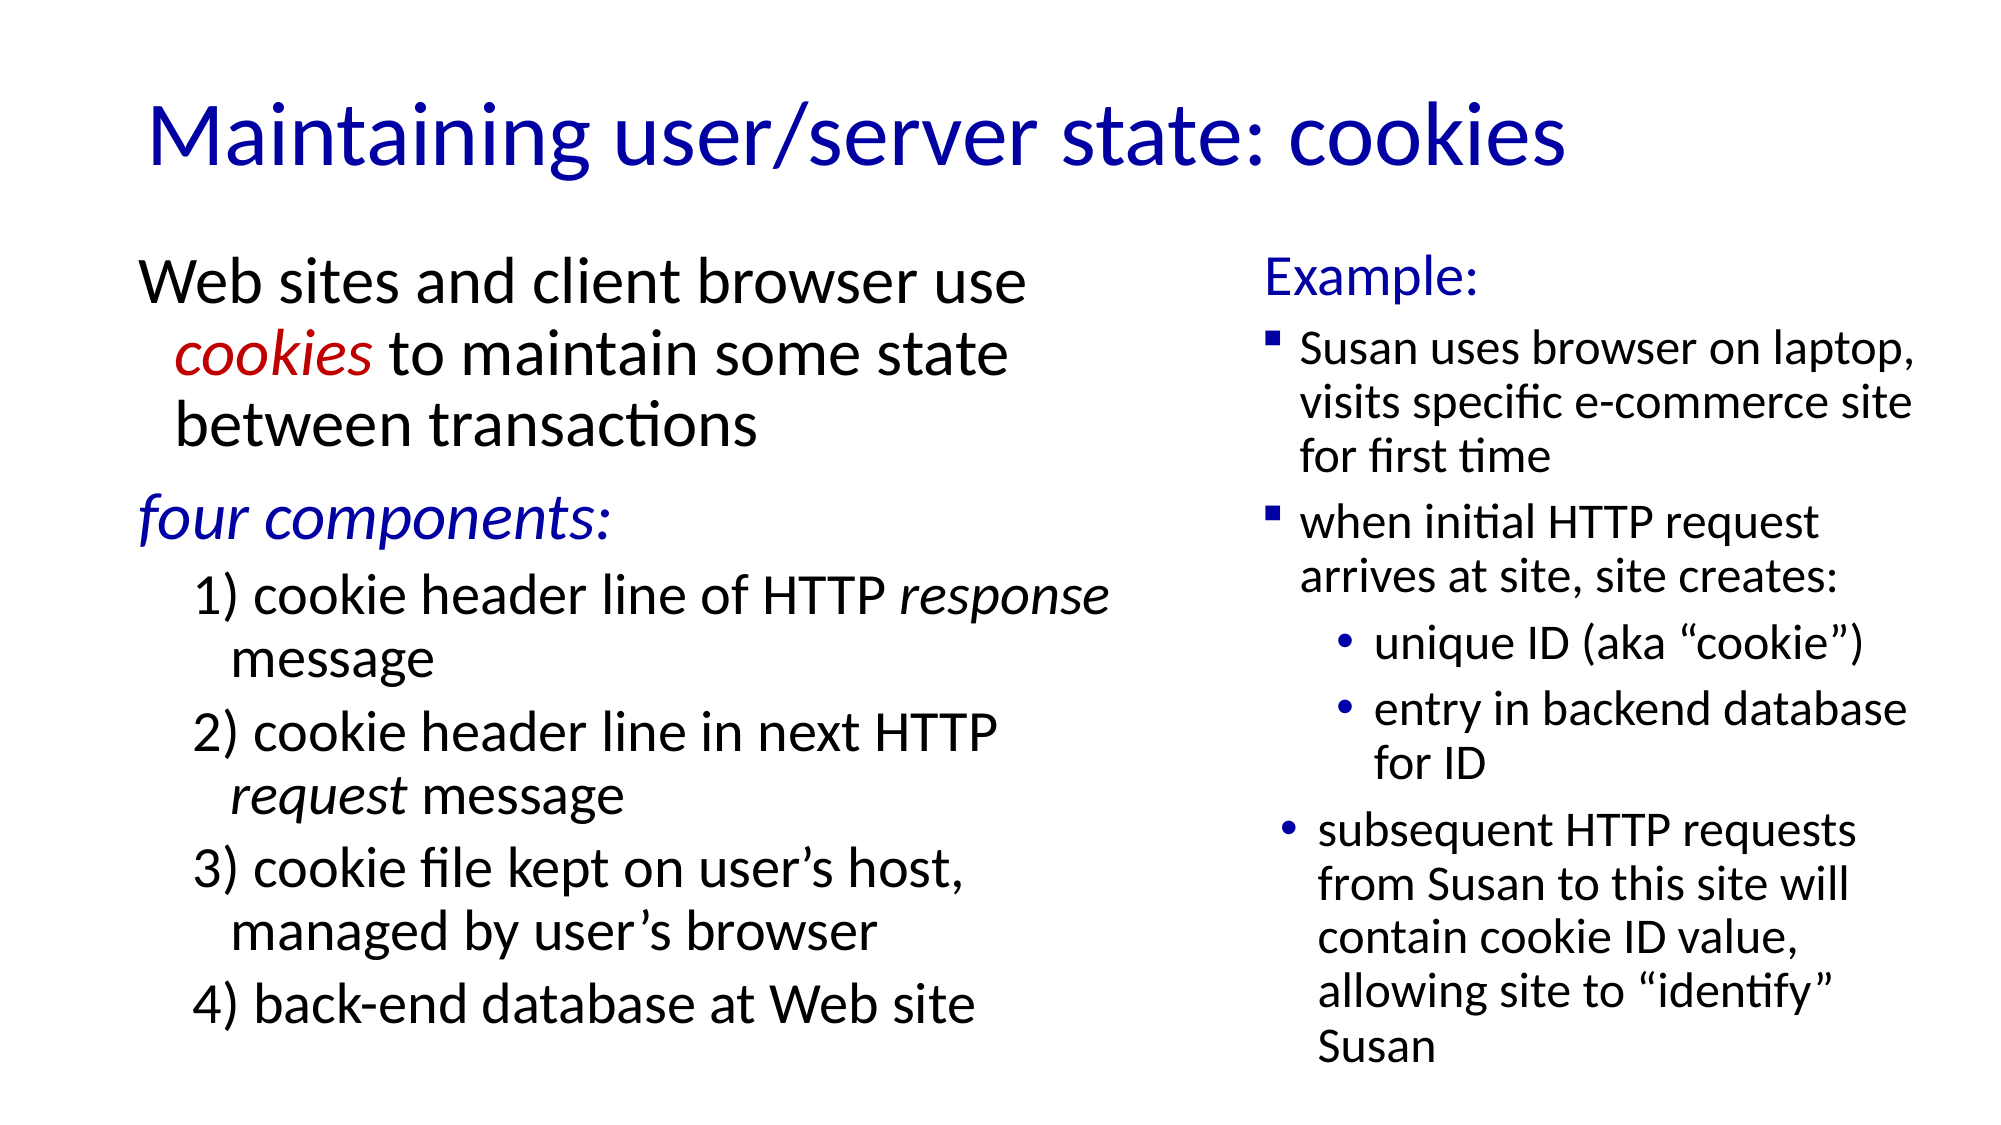

# Maintaining user/server state: cookies
Web sites and client browser use cookies to maintain some state between transactions
four components:
1) cookie header line of HTTP response message
2) cookie header line in next HTTP request message
3) cookie file kept on user’s host, managed by user’s browser
4) back-end database at Web site
Example:
Susan uses browser on laptop, visits specific e-commerce site for first time
when initial HTTP request arrives at site, site creates:
unique ID (aka “cookie”)
entry in backend database for ID
subsequent HTTP requests from Susan to this site will contain cookie ID value, allowing site to “identify” Susan